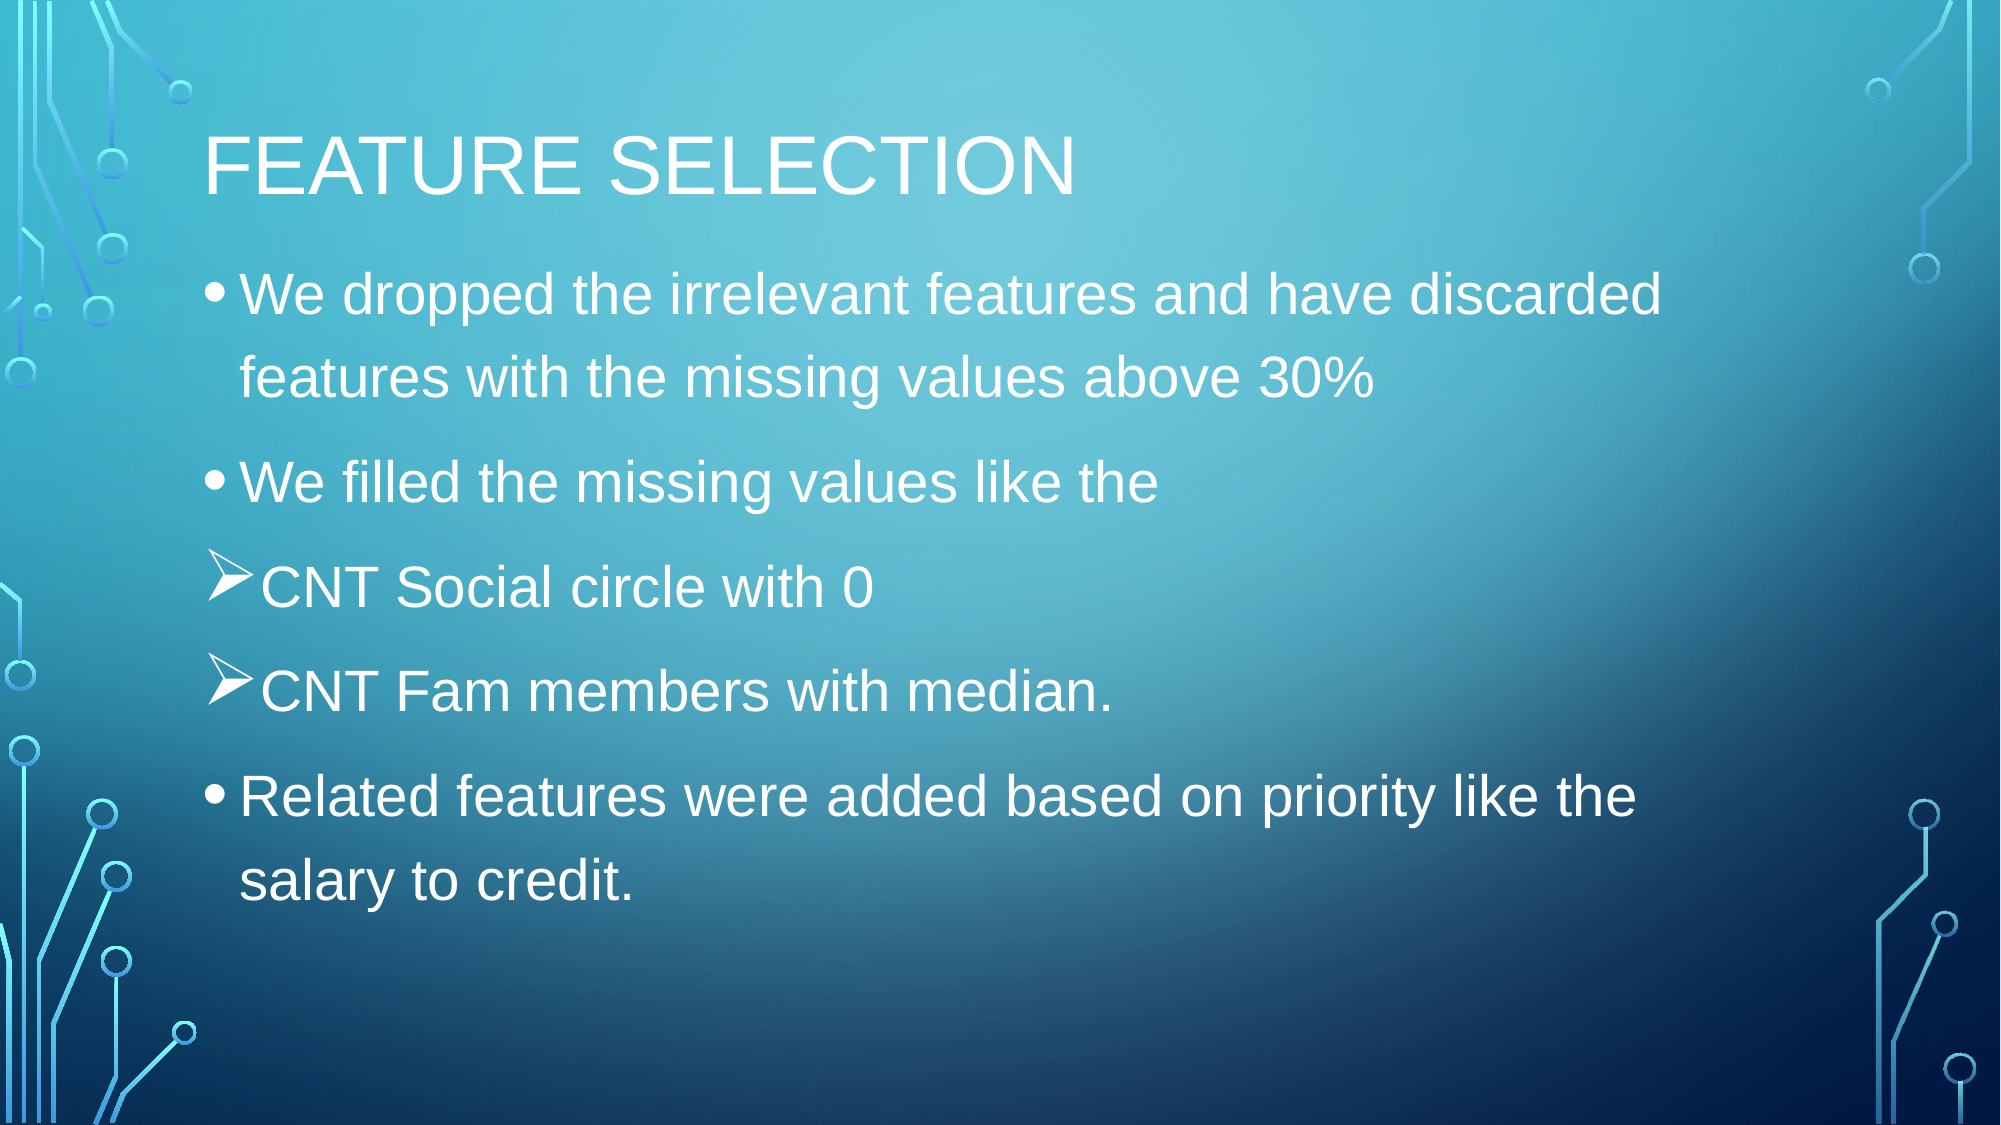

# Feature selection
We dropped the irrelevant features and have discarded features with the missing values above 30%
We filled the missing values like the
CNT Social circle with 0
CNT Fam members with median.
Related features were added based on priority like the salary to credit.